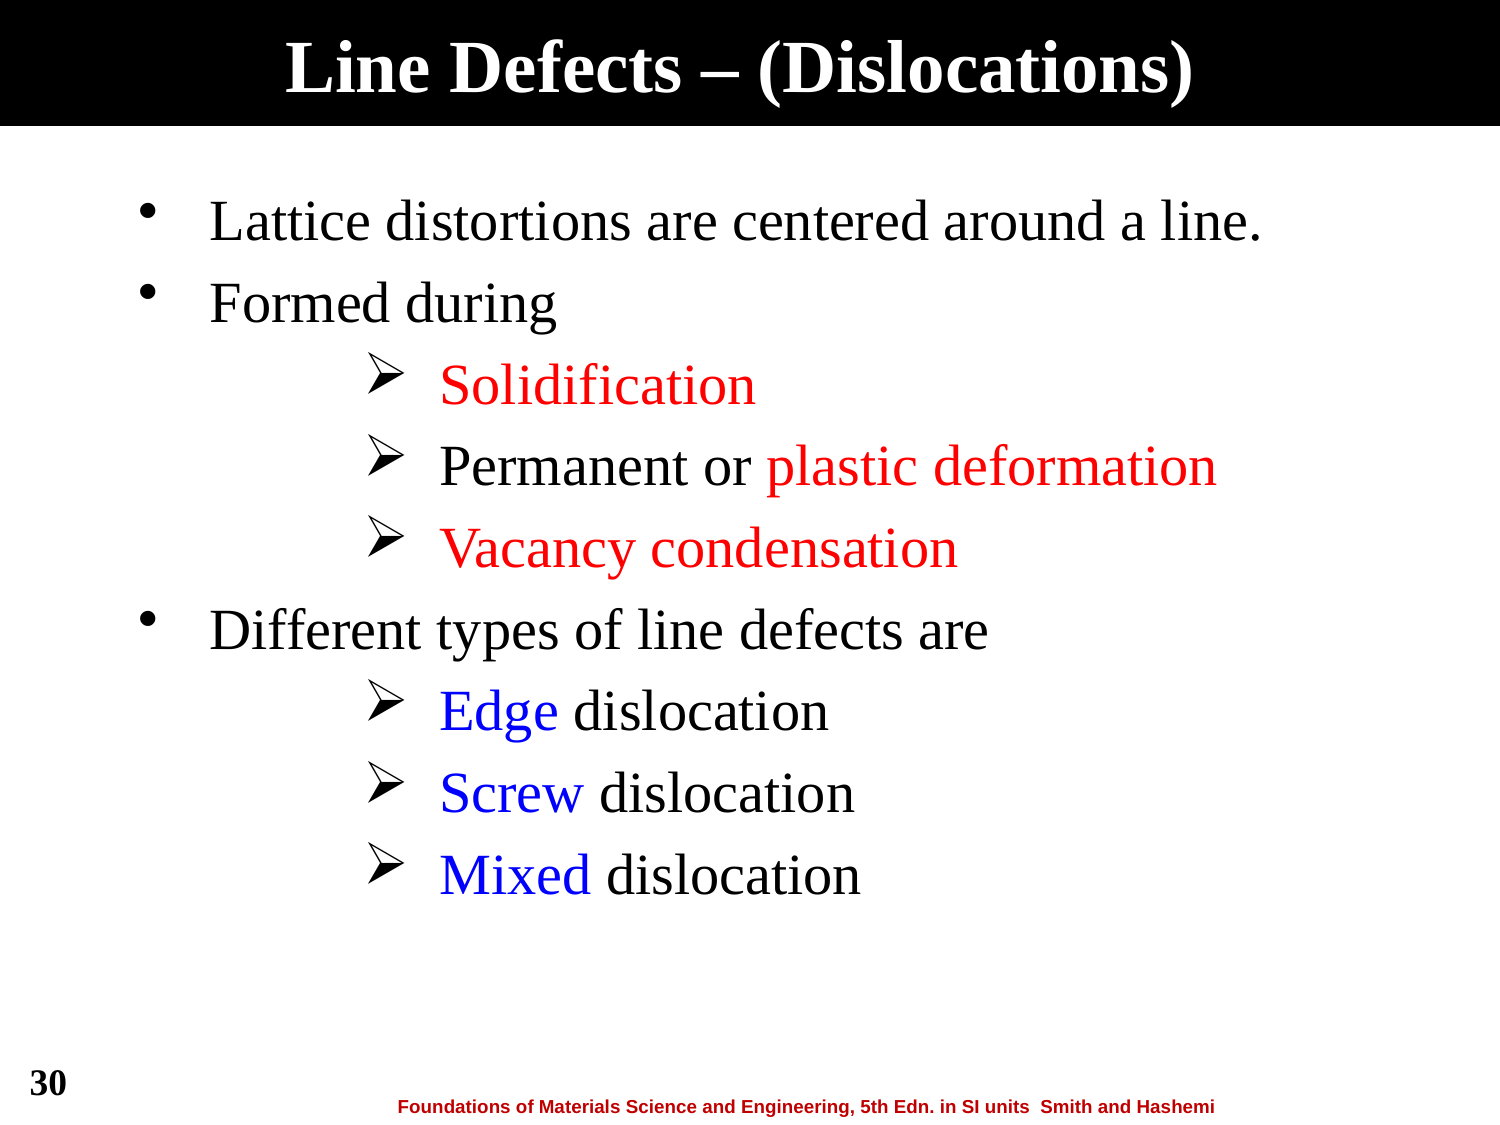

# Line Defects – (Dislocations)
 Lattice distortions are centered around a line.
 Formed during
  Solidification
  Permanent or plastic deformation
  Vacancy condensation
 Different types of line defects are
  Edge dislocation
  Screw dislocation
  Mixed dislocation
30